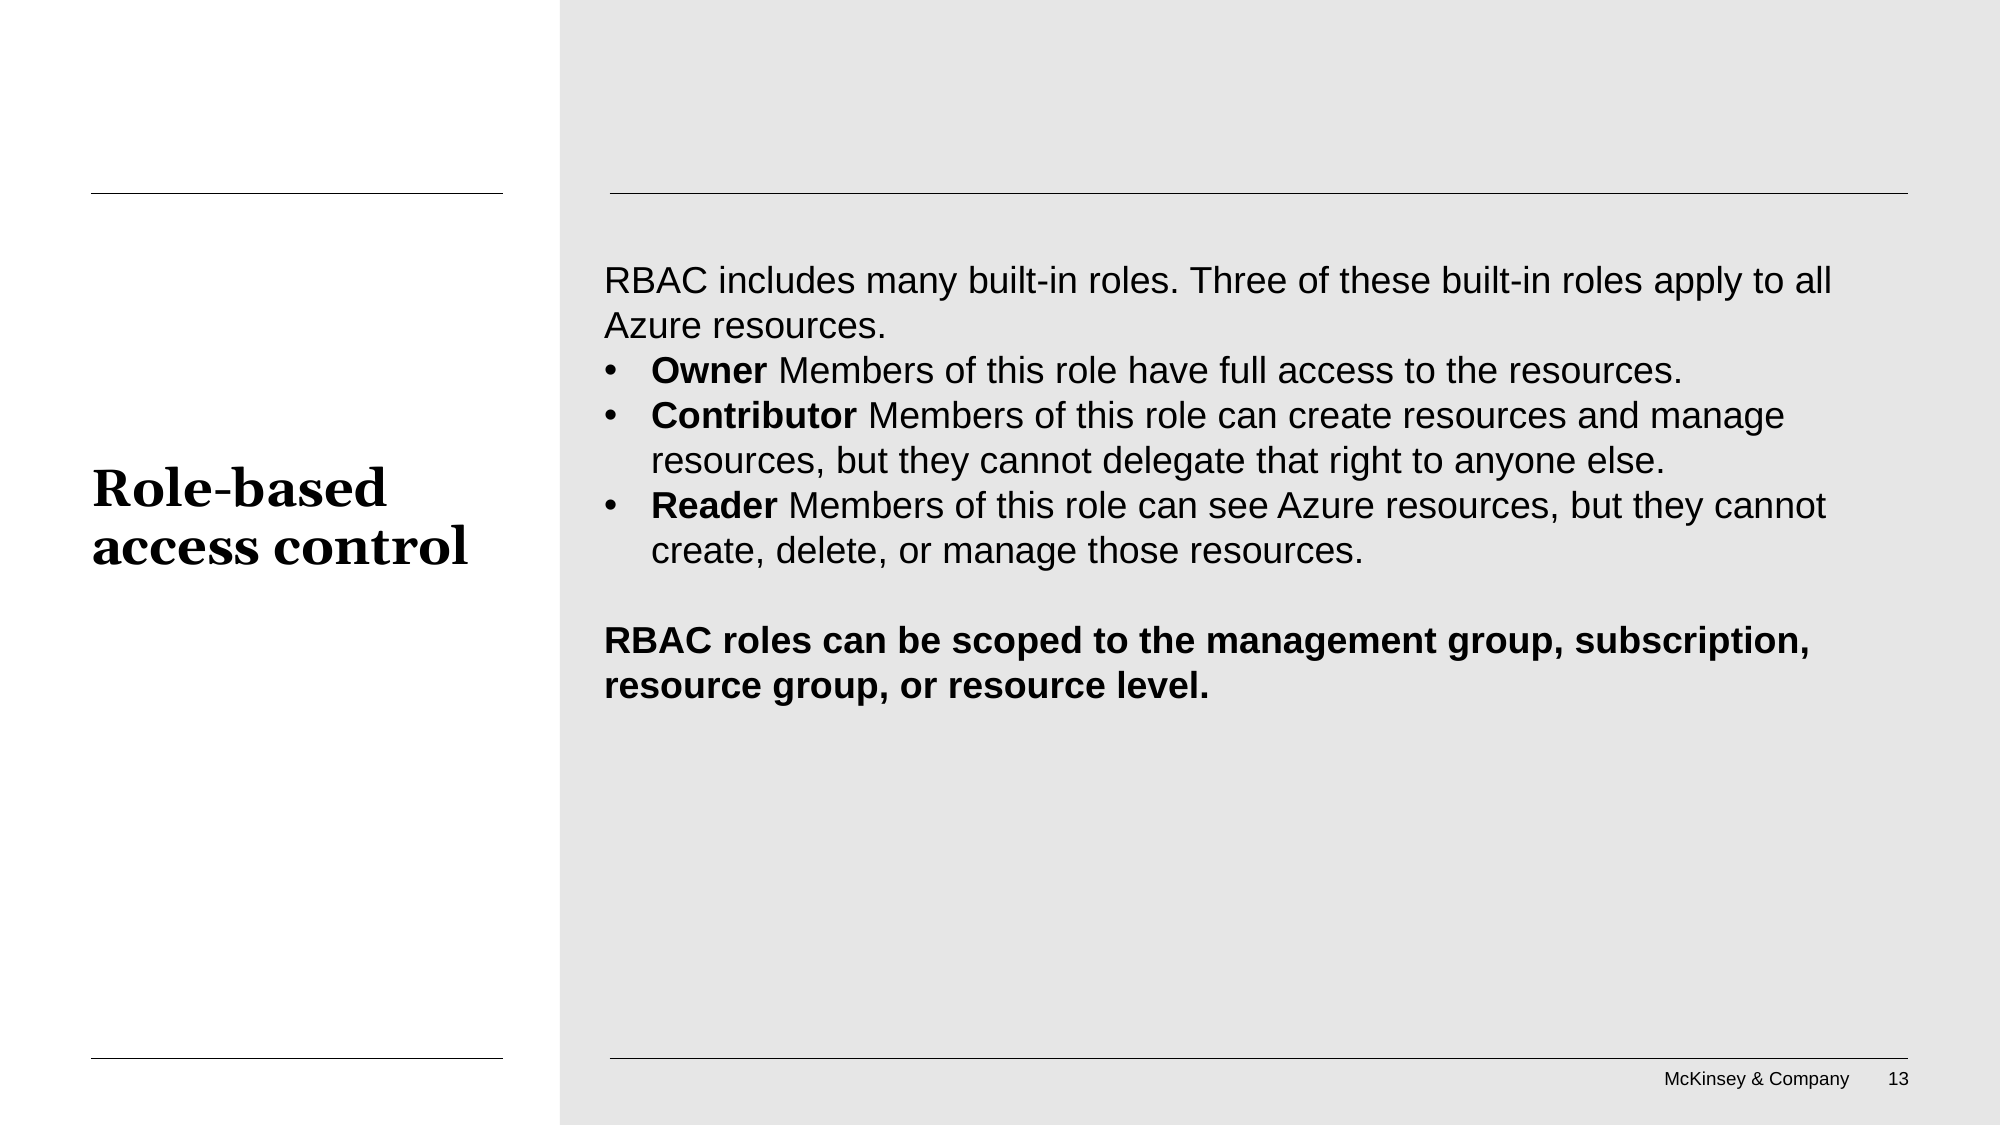

RBAC includes many built-in roles. Three of these built-in roles apply to all Azure resources.
Owner Members of this role have full access to the resources.
Contributor Members of this role can create resources and manage resources, but they cannot delegate that right to anyone else.
Reader Members of this role can see Azure resources, but they cannot create, delete, or manage those resources.

RBAC roles can be scoped to the management group, subscription, resource group, or resource level.

# Role-based access control